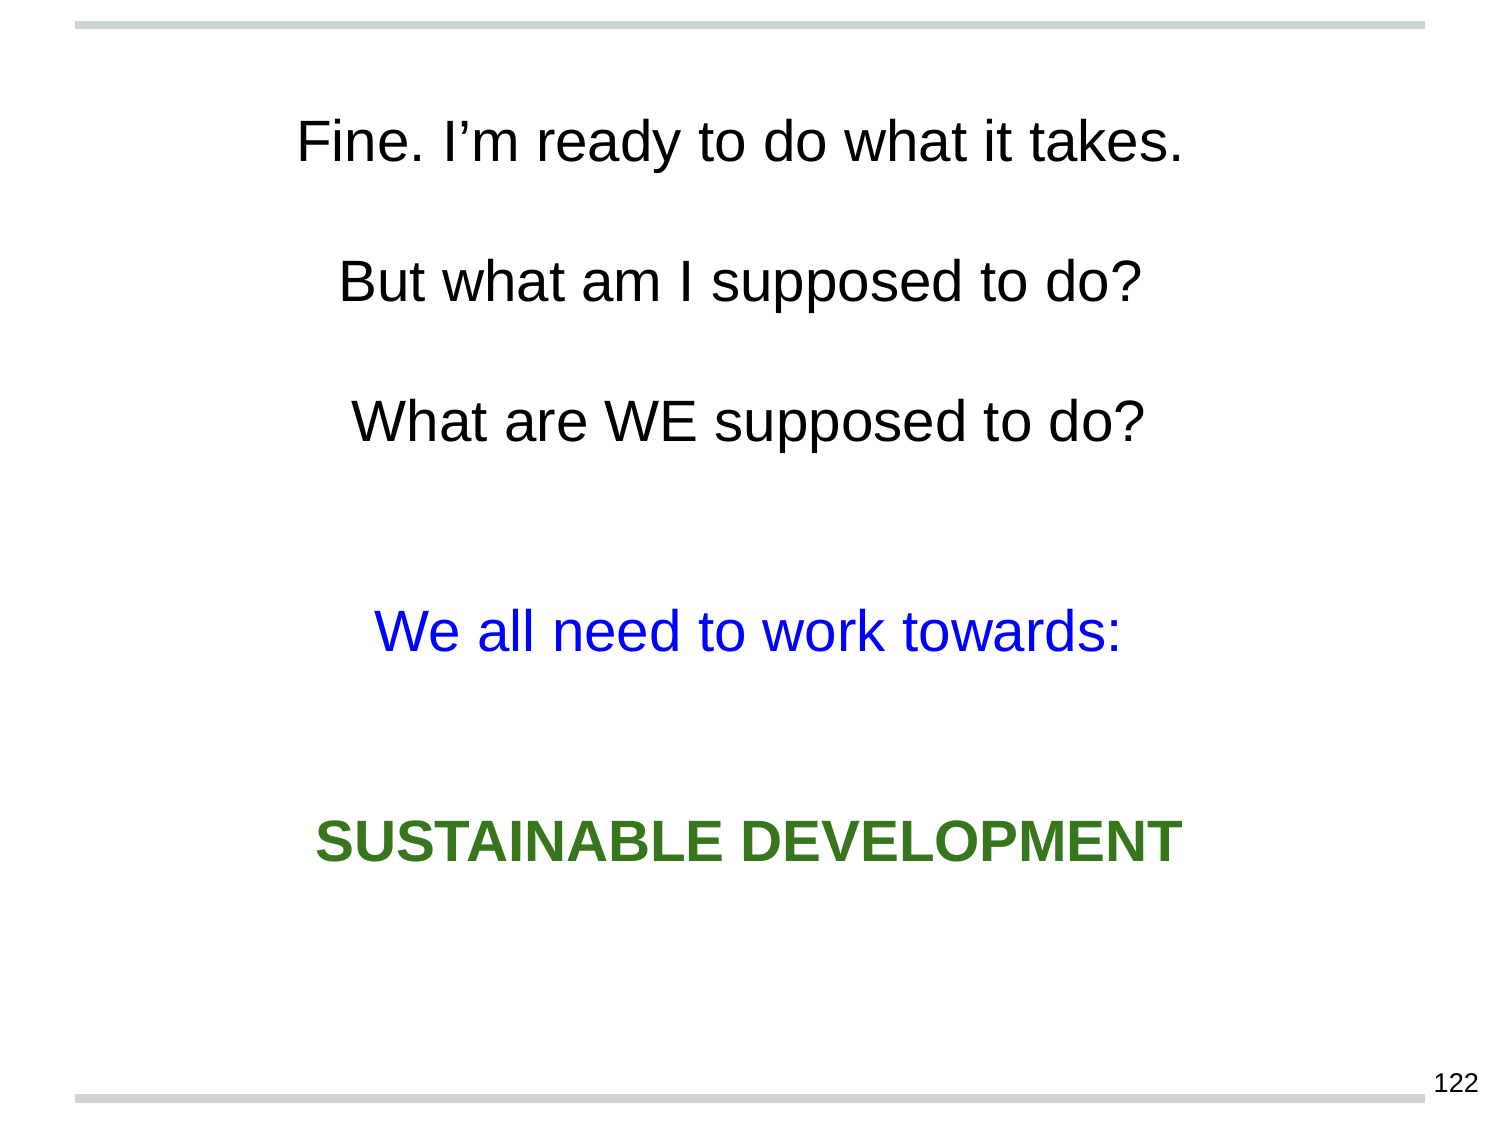

Fine. I’m ready to do what it takes.

But what am I supposed to do?

What are WE supposed to do?

We all need to work towards:

SUSTAINABLE DEVELOPMENT

122